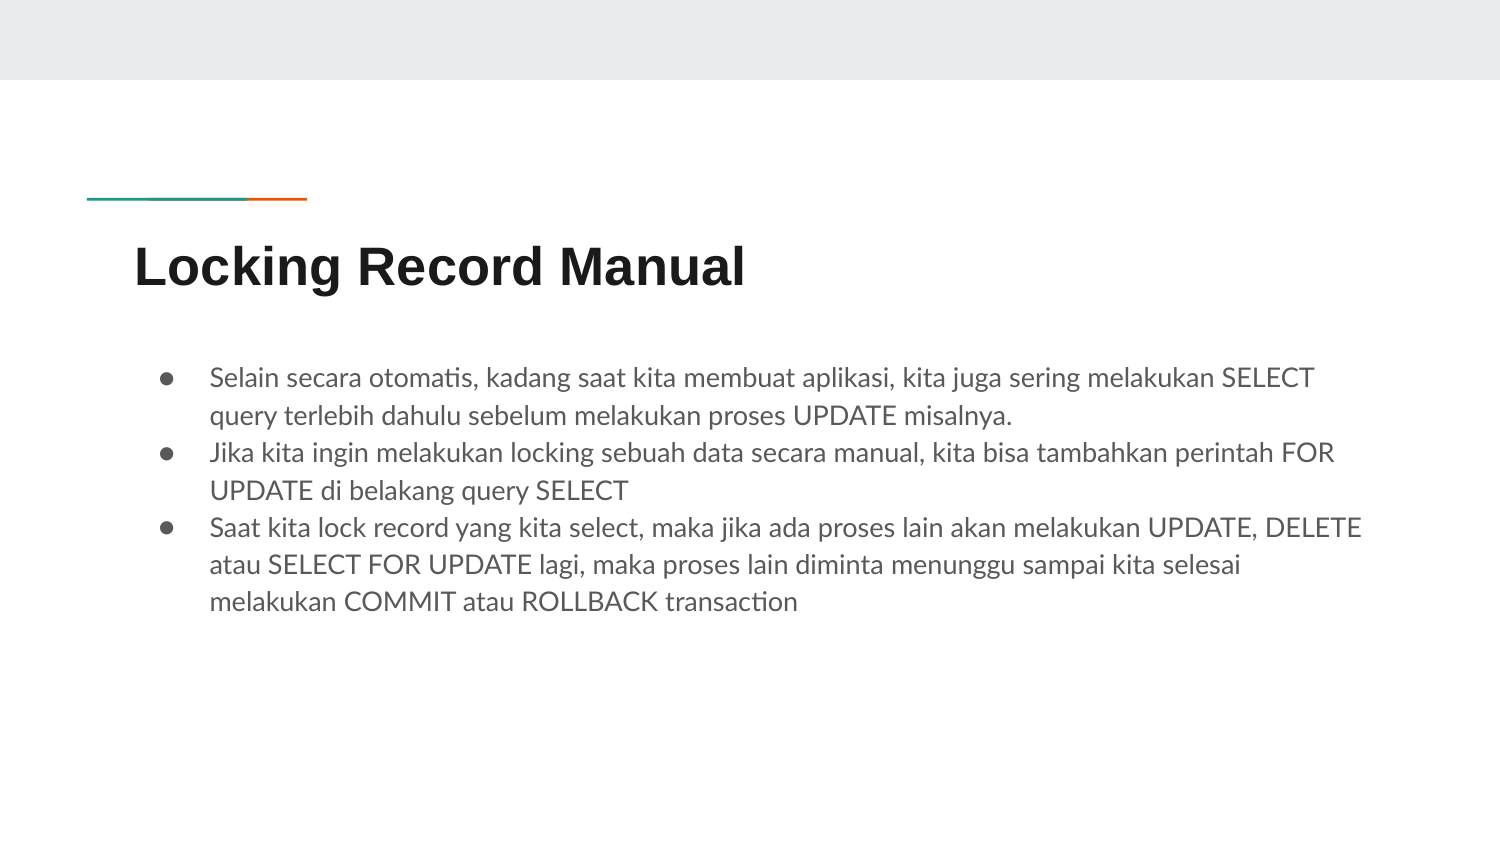

# Locking Record Manual
Selain secara otomatis, kadang saat kita membuat aplikasi, kita juga sering melakukan SELECT query terlebih dahulu sebelum melakukan proses UPDATE misalnya.
Jika kita ingin melakukan locking sebuah data secara manual, kita bisa tambahkan perintah FOR UPDATE di belakang query SELECT
Saat kita lock record yang kita select, maka jika ada proses lain akan melakukan UPDATE, DELETE atau SELECT FOR UPDATE lagi, maka proses lain diminta menunggu sampai kita selesai melakukan COMMIT atau ROLLBACK transaction